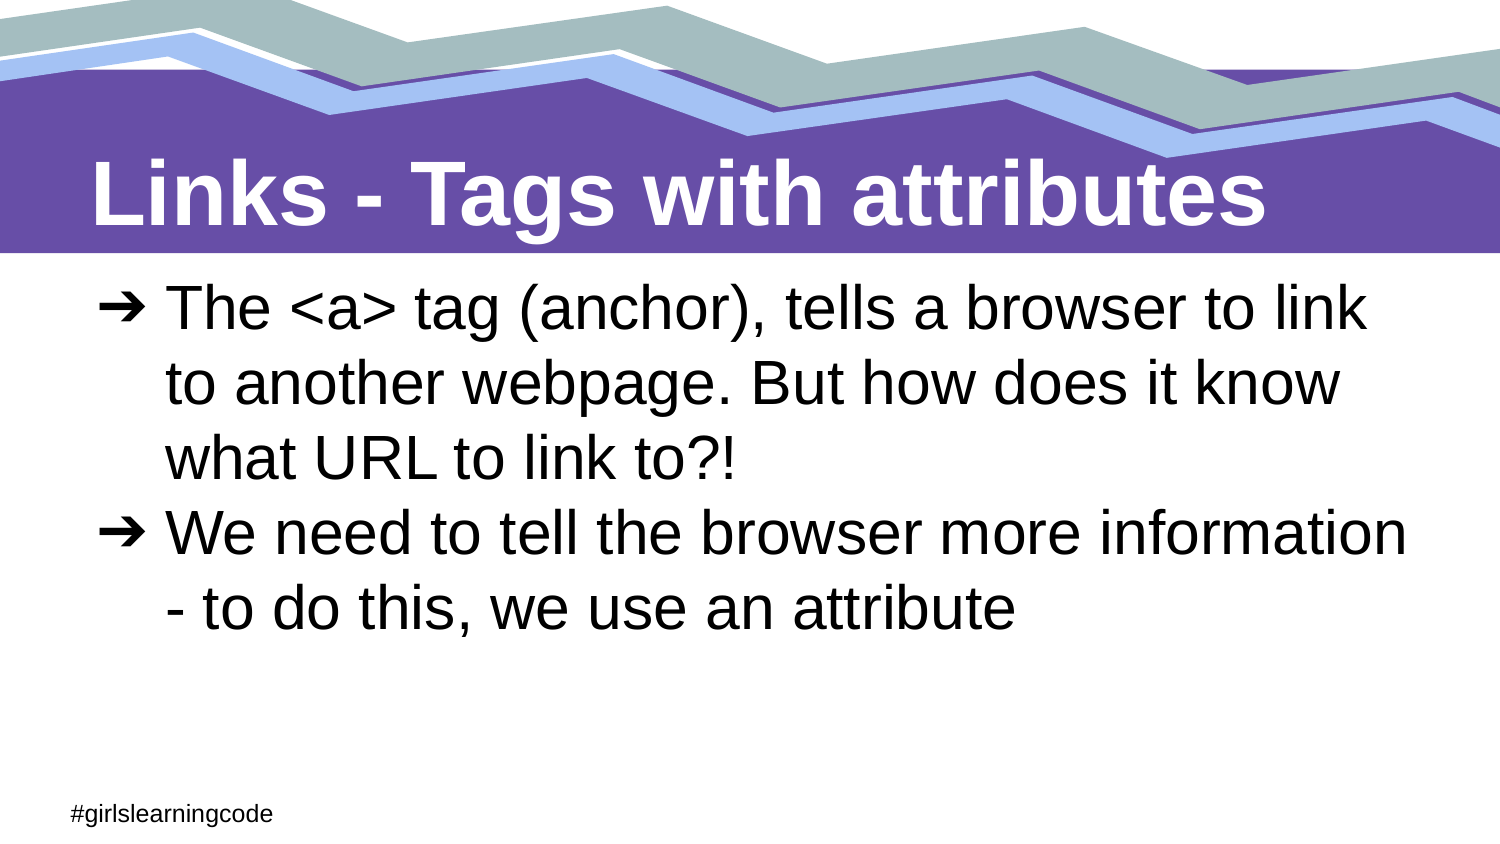

# Links - Tags with attributes
The <a> tag (anchor), tells a browser to link to another webpage. But how does it know what URL to link to?!
We need to tell the browser more information - to do this, we use an attribute